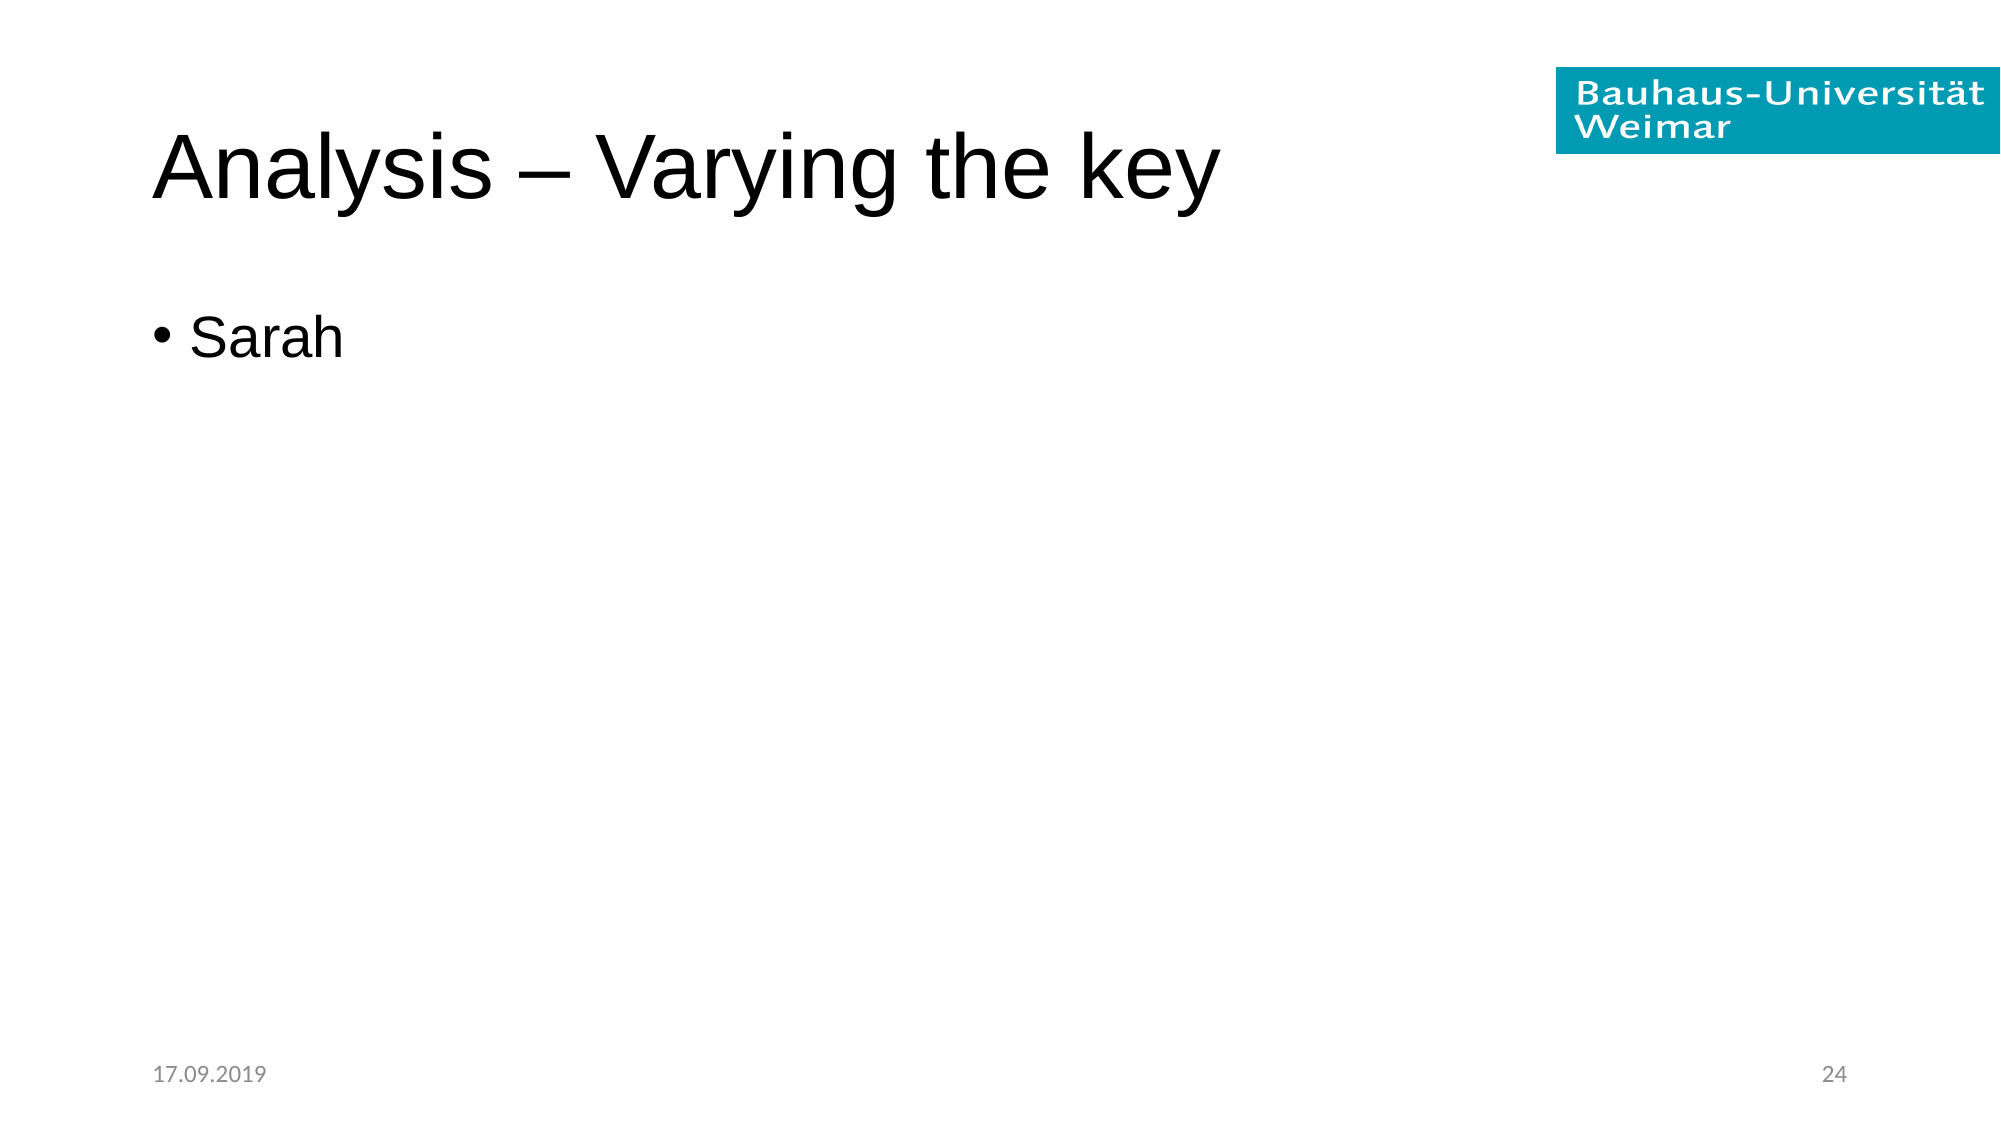

# Analysis – Varying the key
Sarah
17.09.2019

24